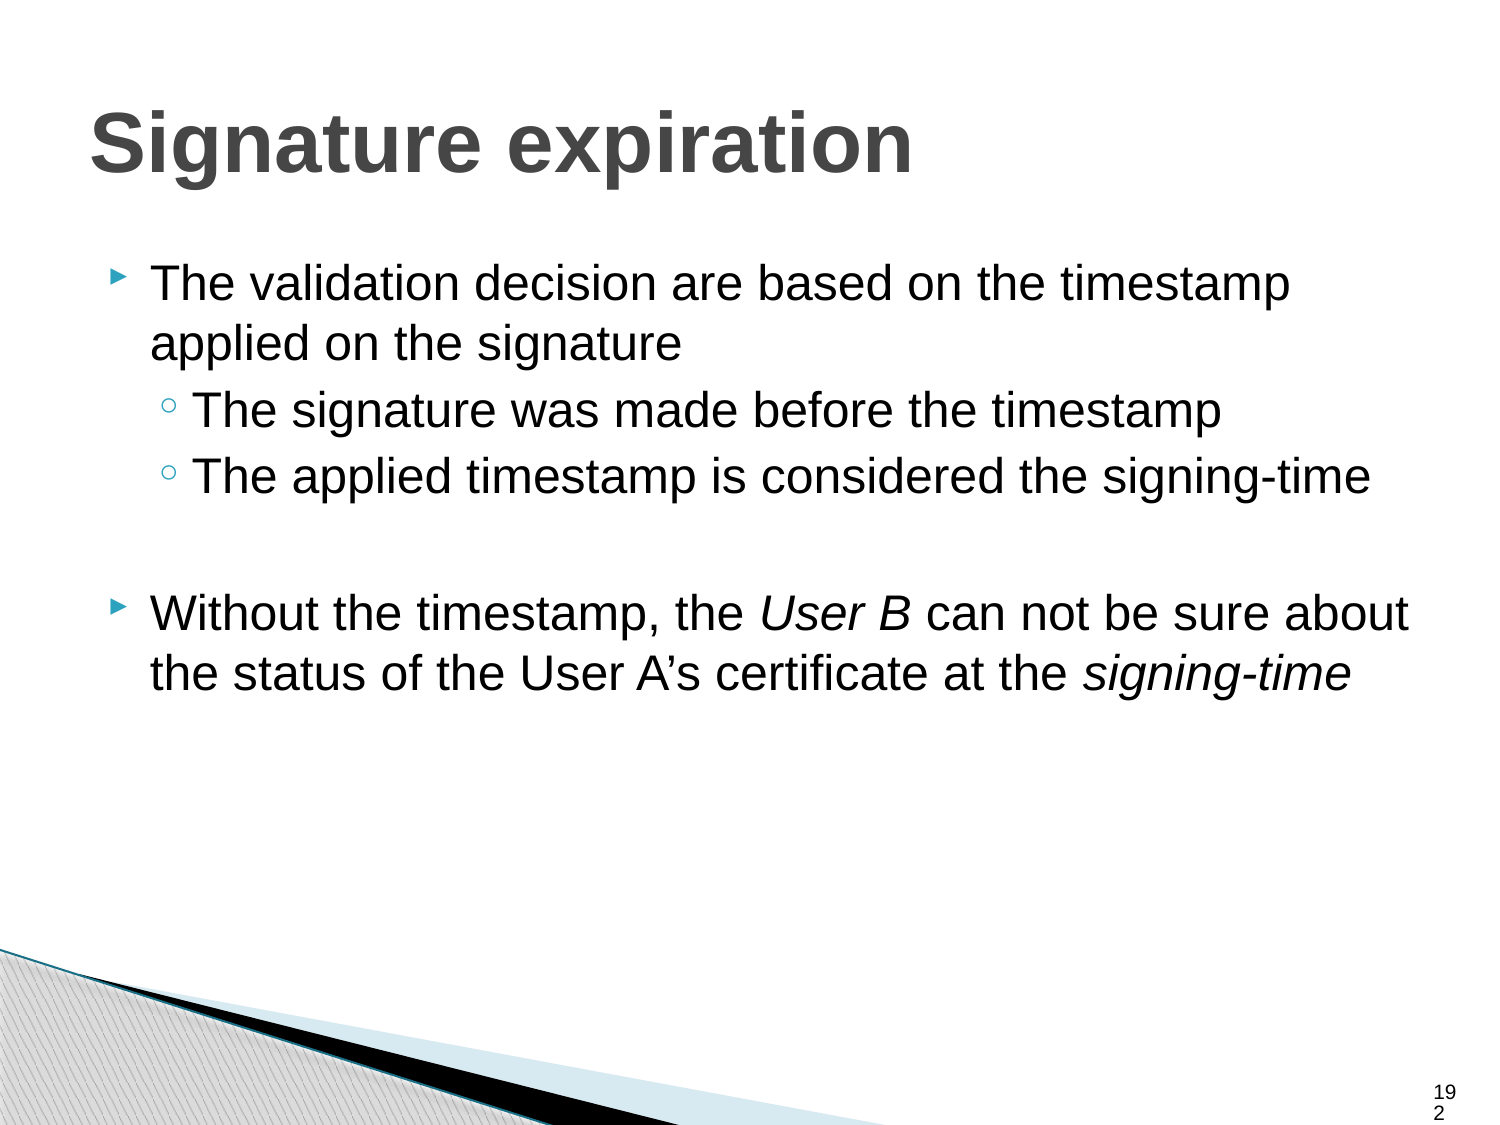

# Signature expiration
The validation decision are based on the timestamp applied on the signature
The signature was made before the timestamp
The applied timestamp is considered the signing-time

Without the timestamp, the User B can not be sure about the status of the User A’s certificate at the signing-time

192